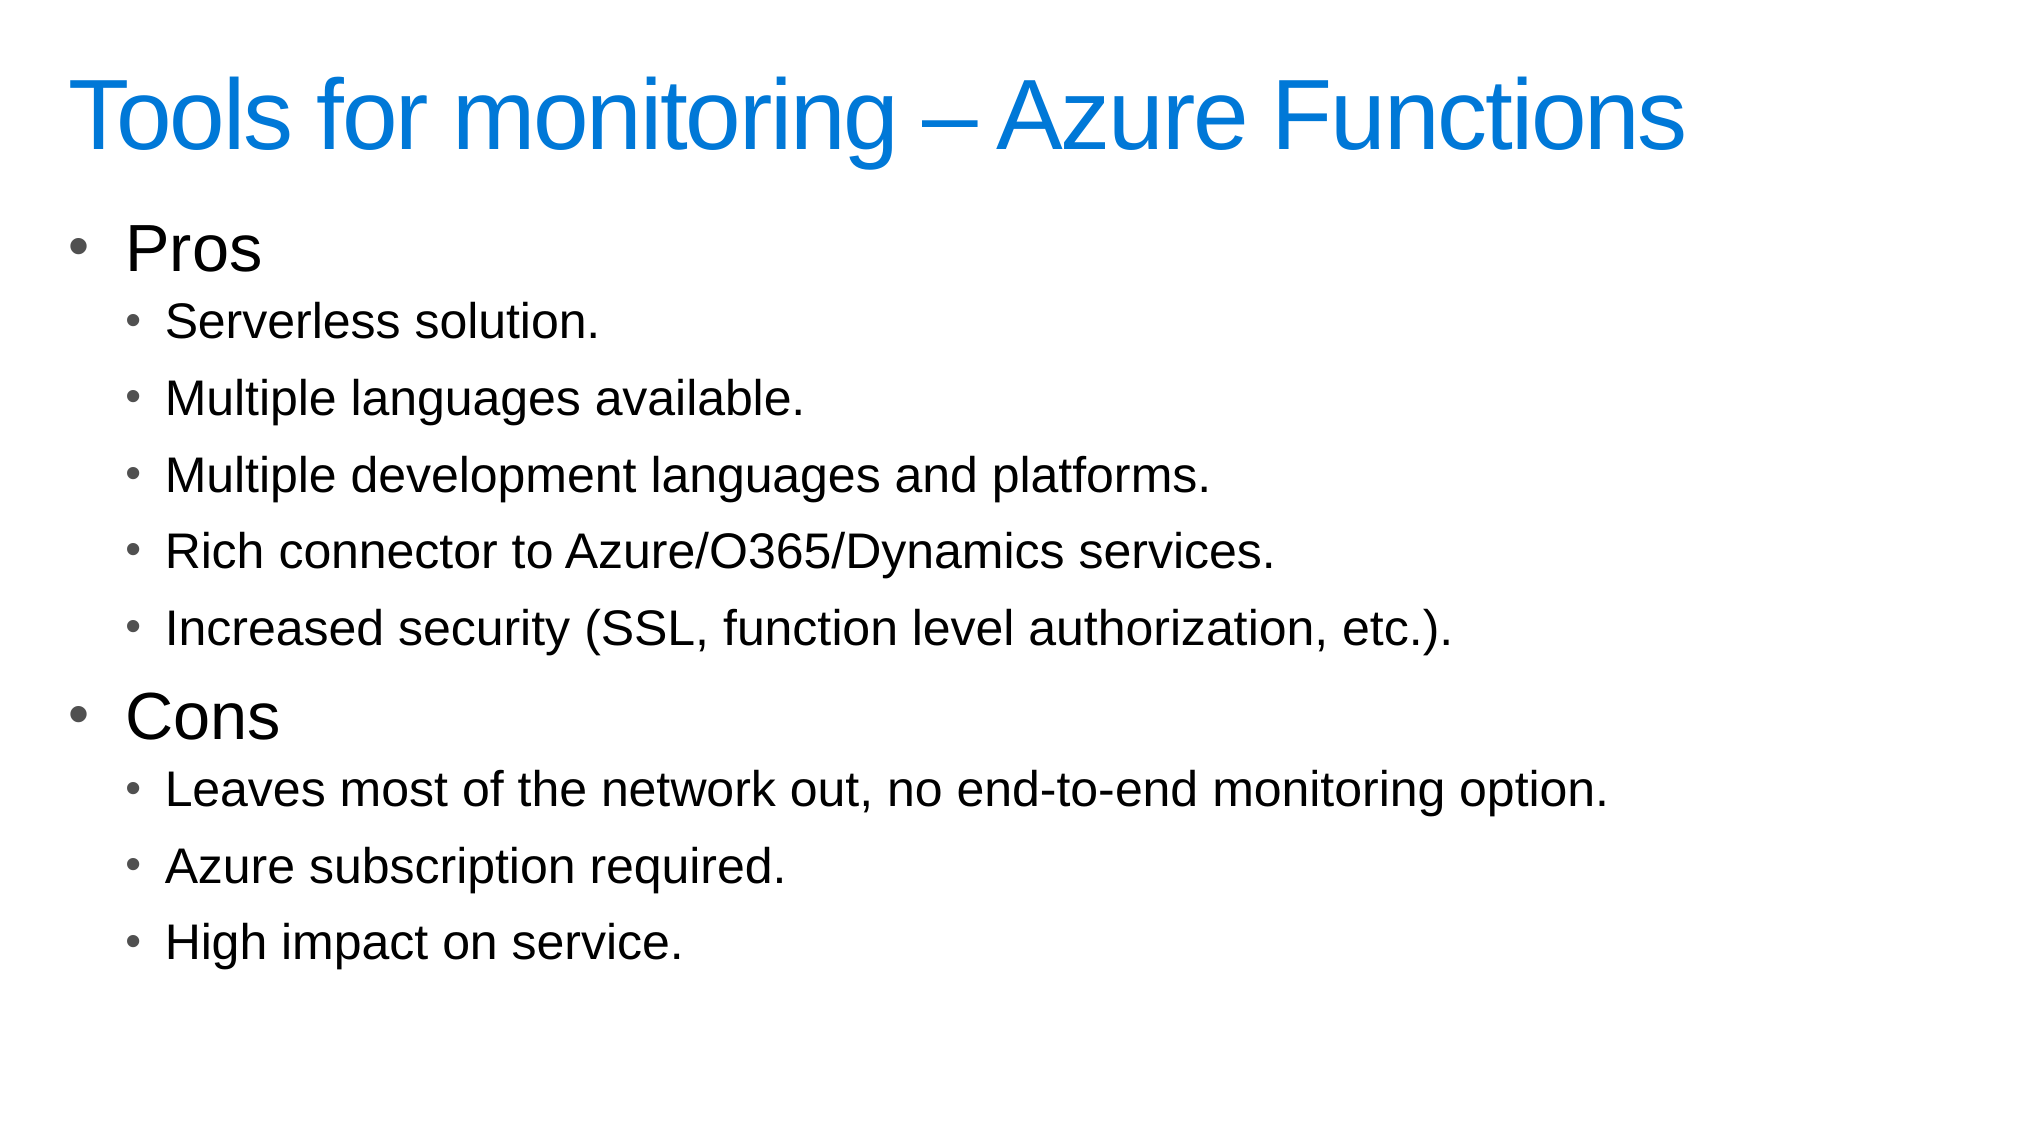

# Tools for monitoring – Azure Functions
Pros
Serverless solution.
Multiple languages available.
Multiple development languages and platforms.
Rich connector to Azure/O365/Dynamics services.
Increased security (SSL, function level authorization, etc.).
Cons
Leaves most of the network out, no end-to-end monitoring option.
Azure subscription required.
High impact on service.